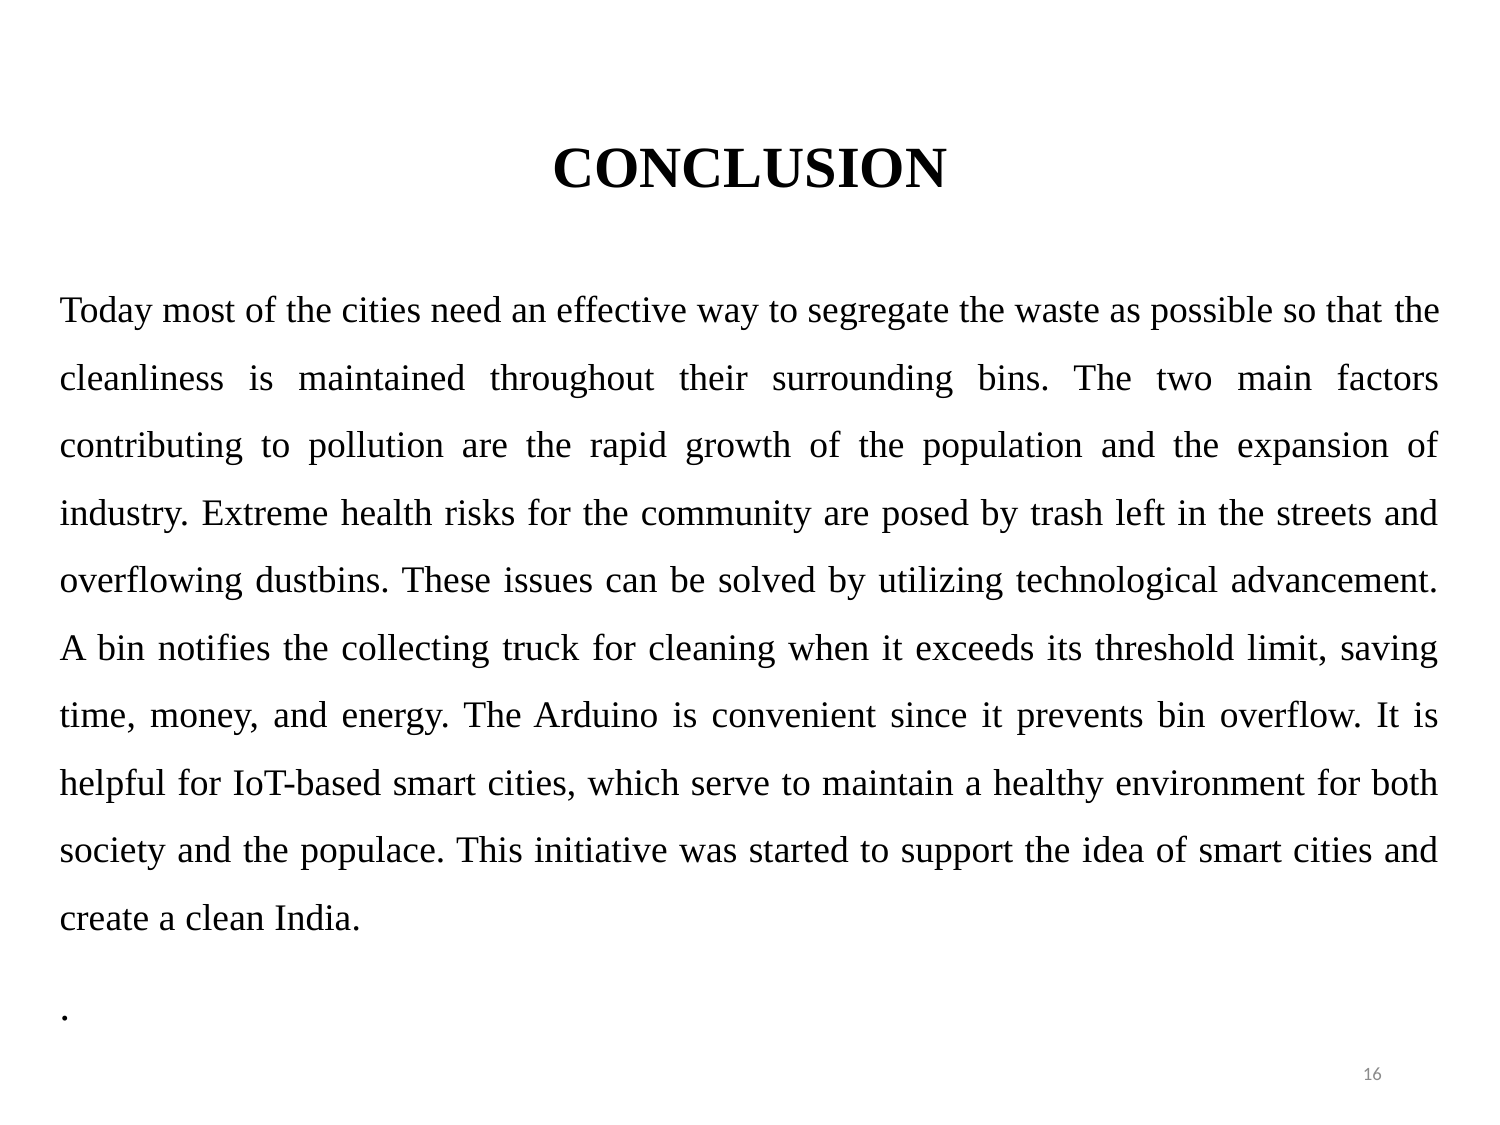

# CONCLUSION
Today most of the cities need an effective way to segregate the waste as possible so that the cleanliness is maintained throughout their surrounding bins. The two main factors contributing to pollution are the rapid growth of the population and the expansion of industry. Extreme health risks for the community are posed by trash left in the streets and overflowing dustbins. These issues can be solved by utilizing technological advancement. A bin notifies the collecting truck for cleaning when it exceeds its threshold limit, saving time, money, and energy. The Arduino is convenient since it prevents bin overflow. It is helpful for IoT-based smart cities, which serve to maintain a healthy environment for both society and the populace. This initiative was started to support the idea of smart cities and create a clean India.
.

16